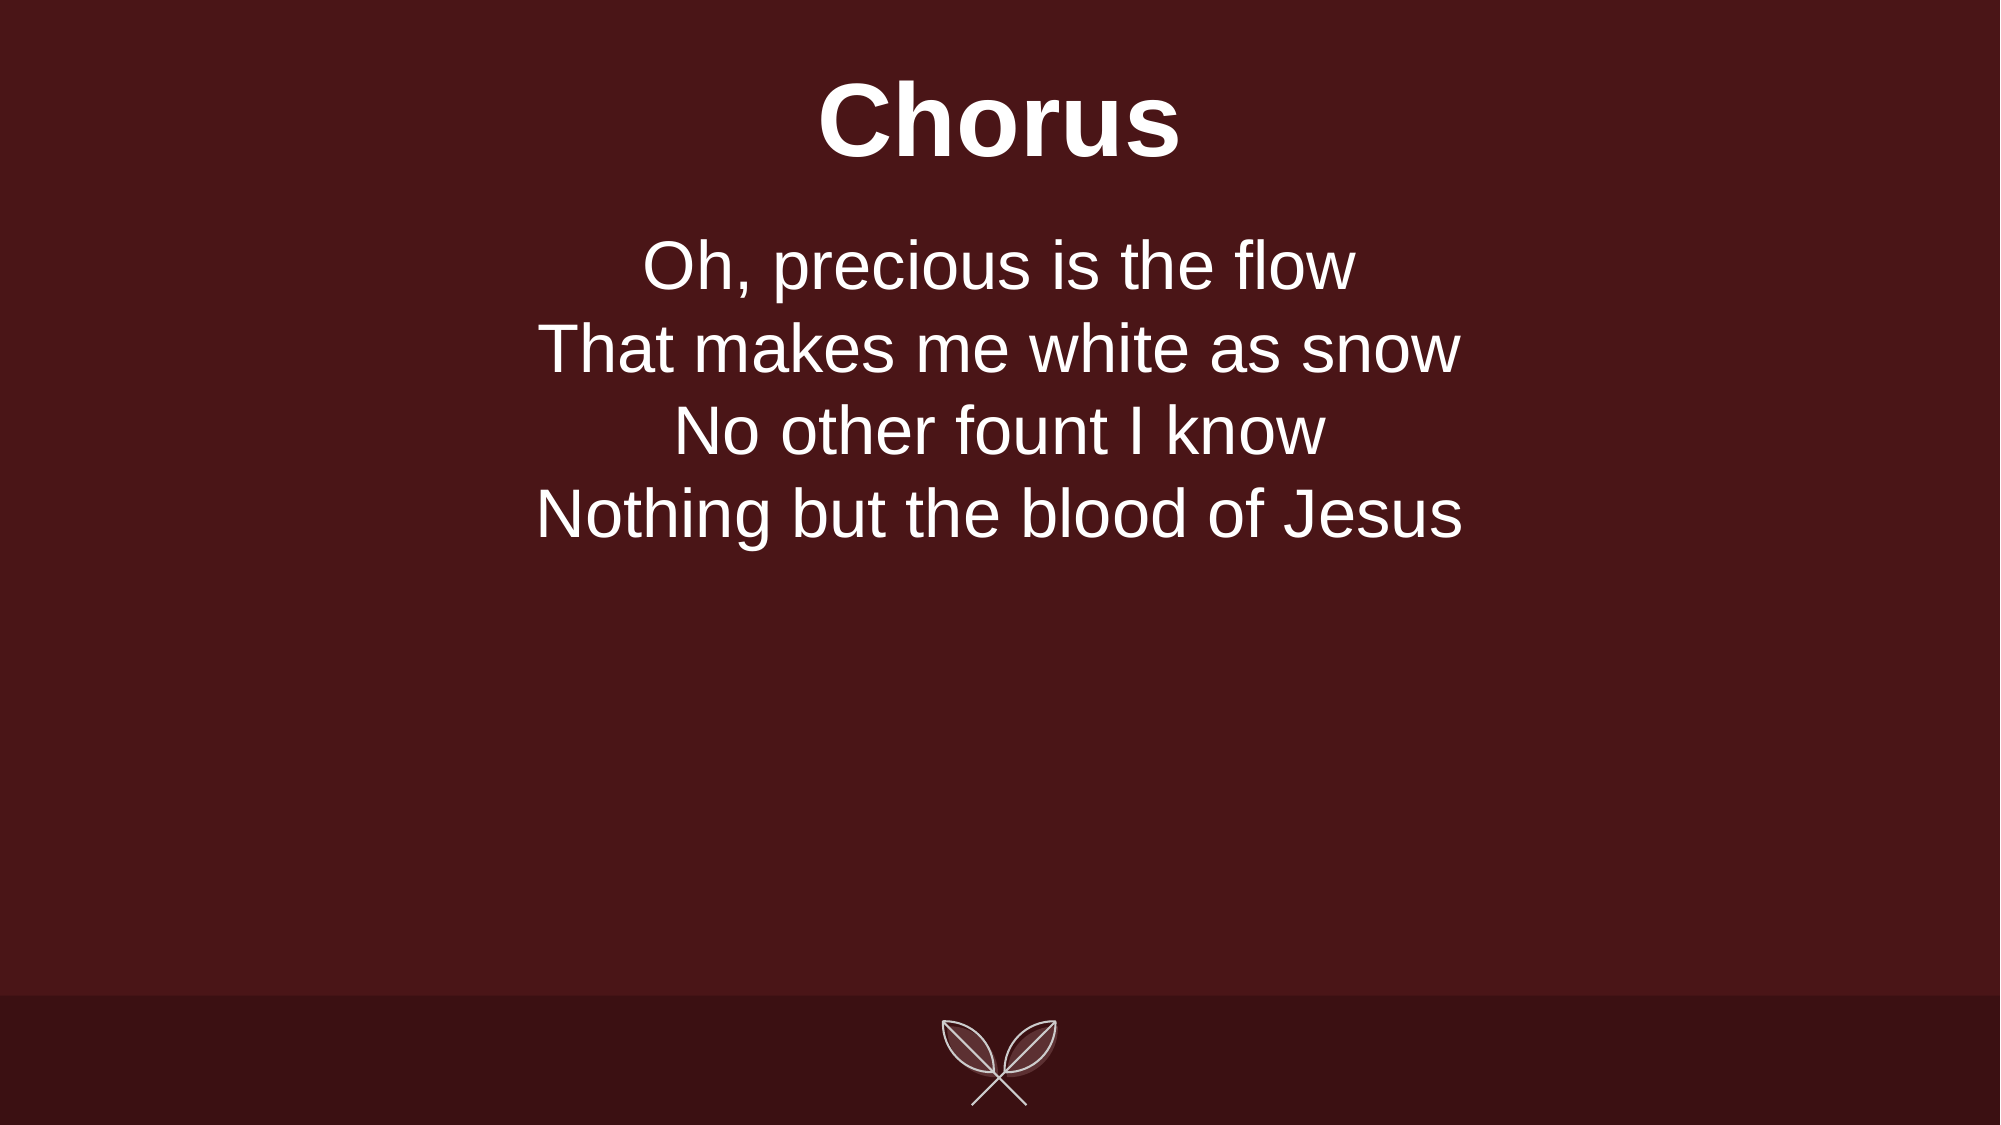

Chorus
Oh, precious is the flow
That makes me white as snow
No other fount I know
Nothing but the blood of Jesus